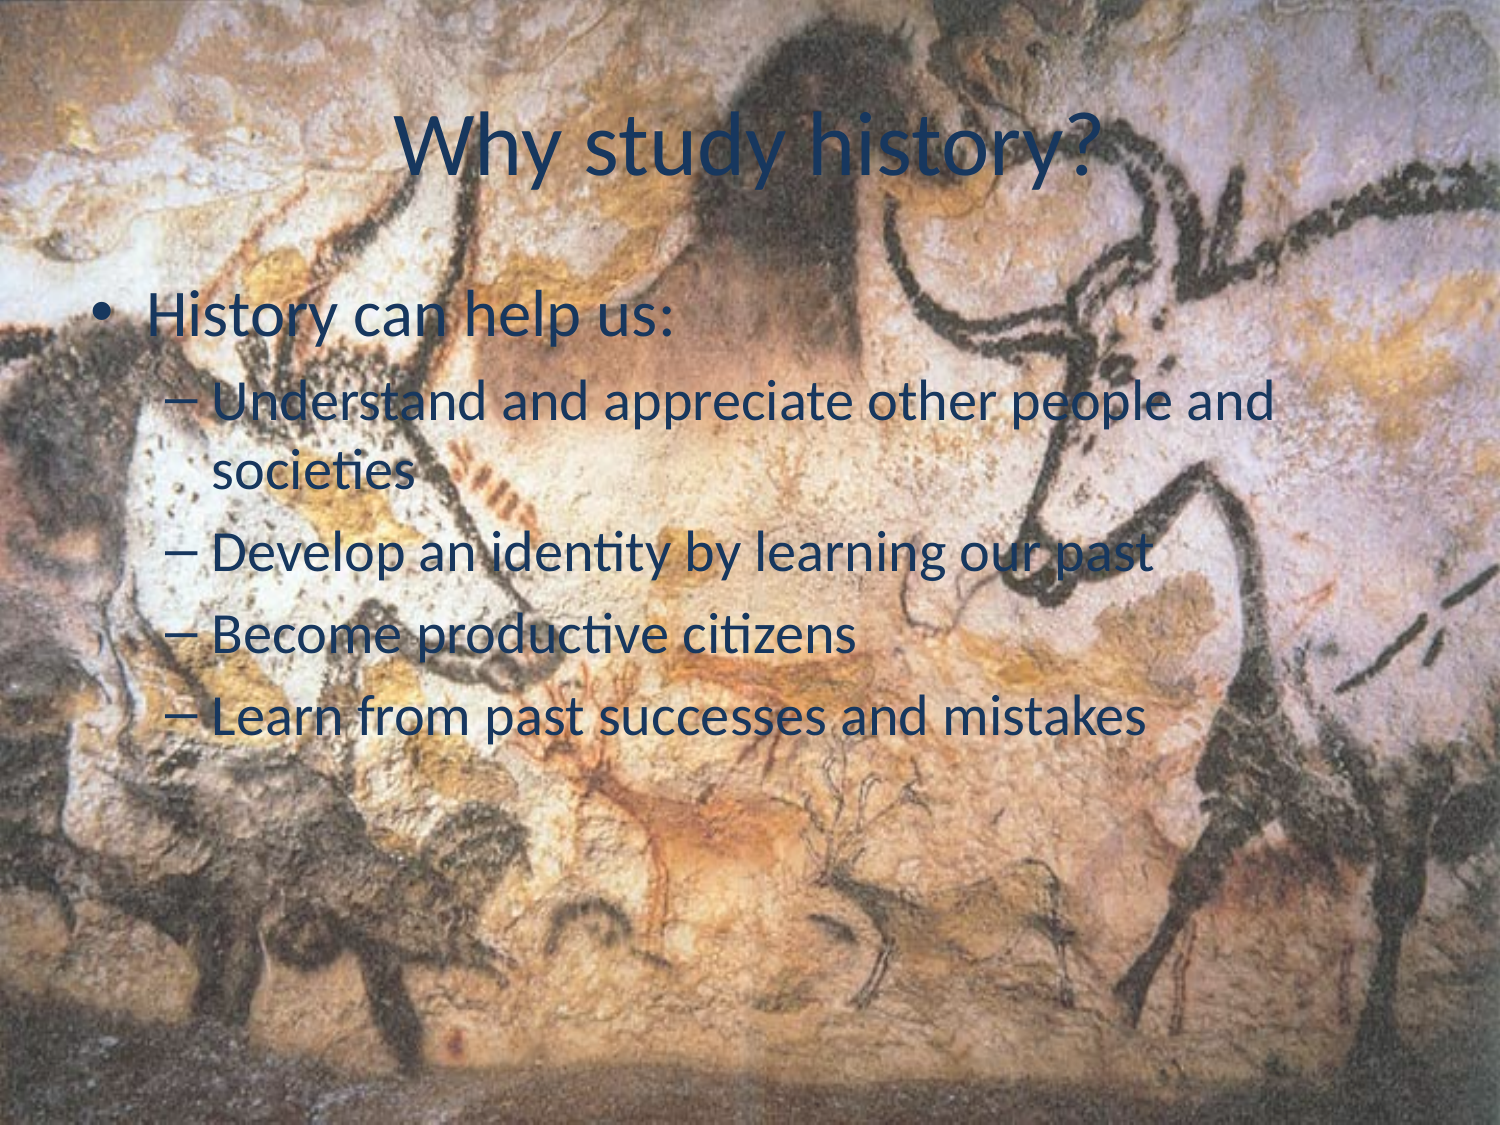

# Why study history?
History can help us:
Understand and appreciate other people and societies
Develop an identity by learning our past
Become productive citizens
Learn from past successes and mistakes